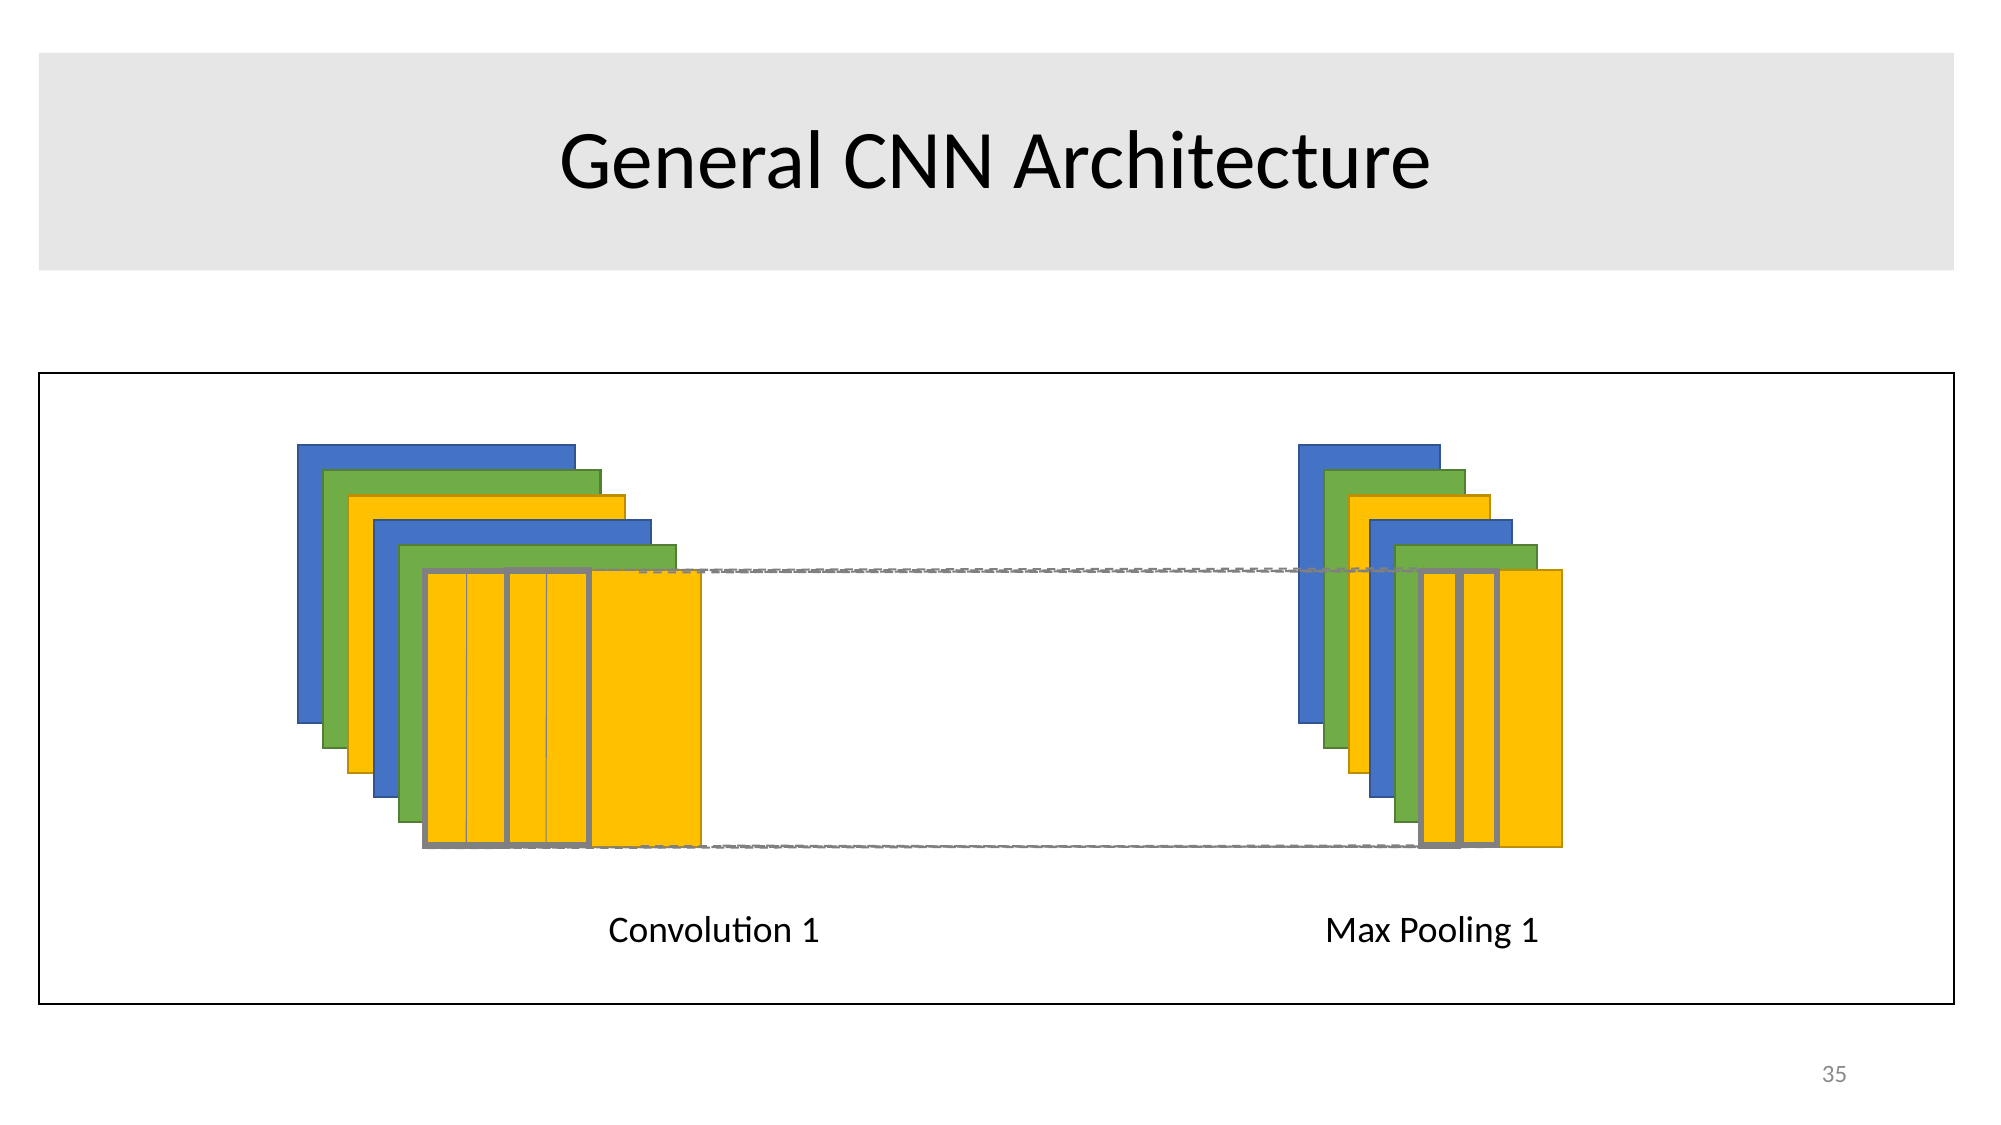

General CNN Architecture

Convolution 1
Max Pooling 1
35